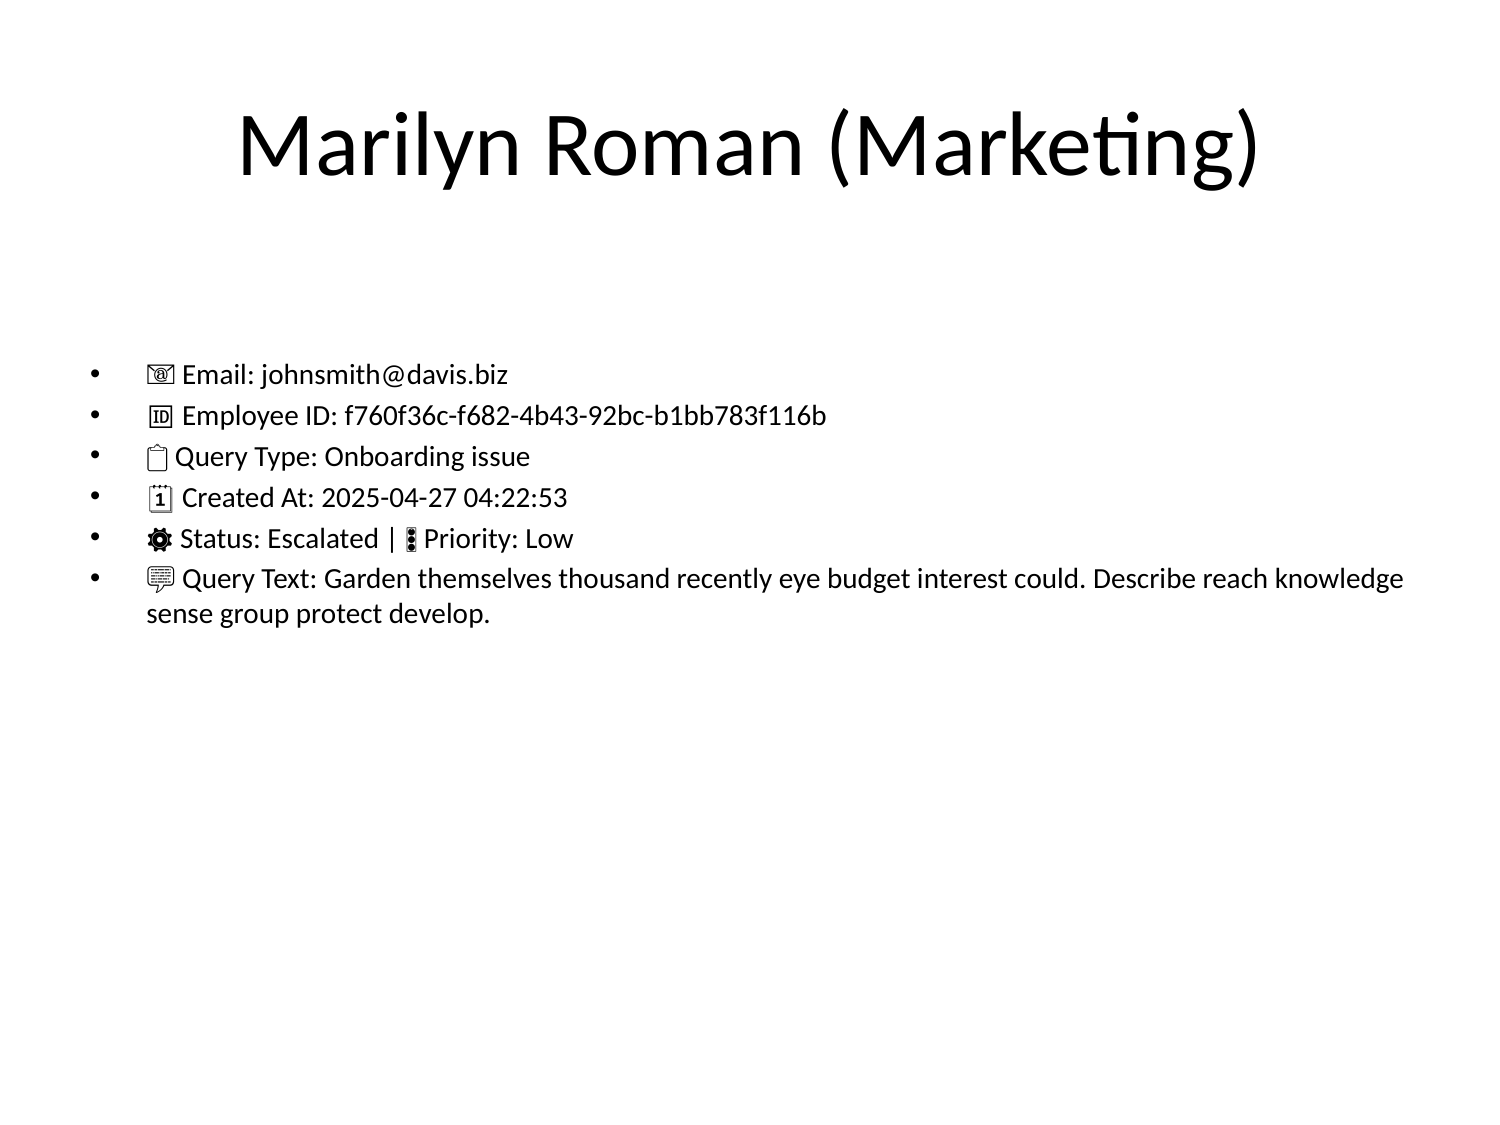

# Marilyn Roman (Marketing)

📧 Email: johnsmith@davis.biz
🆔 Employee ID: f760f36c-f682-4b43-92bc-b1bb783f116b
📋 Query Type: Onboarding issue
🗓 Created At: 2025-04-27 04:22:53
⚙ Status: Escalated | 🚦 Priority: Low
💬 Query Text: Garden themselves thousand recently eye budget interest could. Describe reach knowledge sense group protect develop.